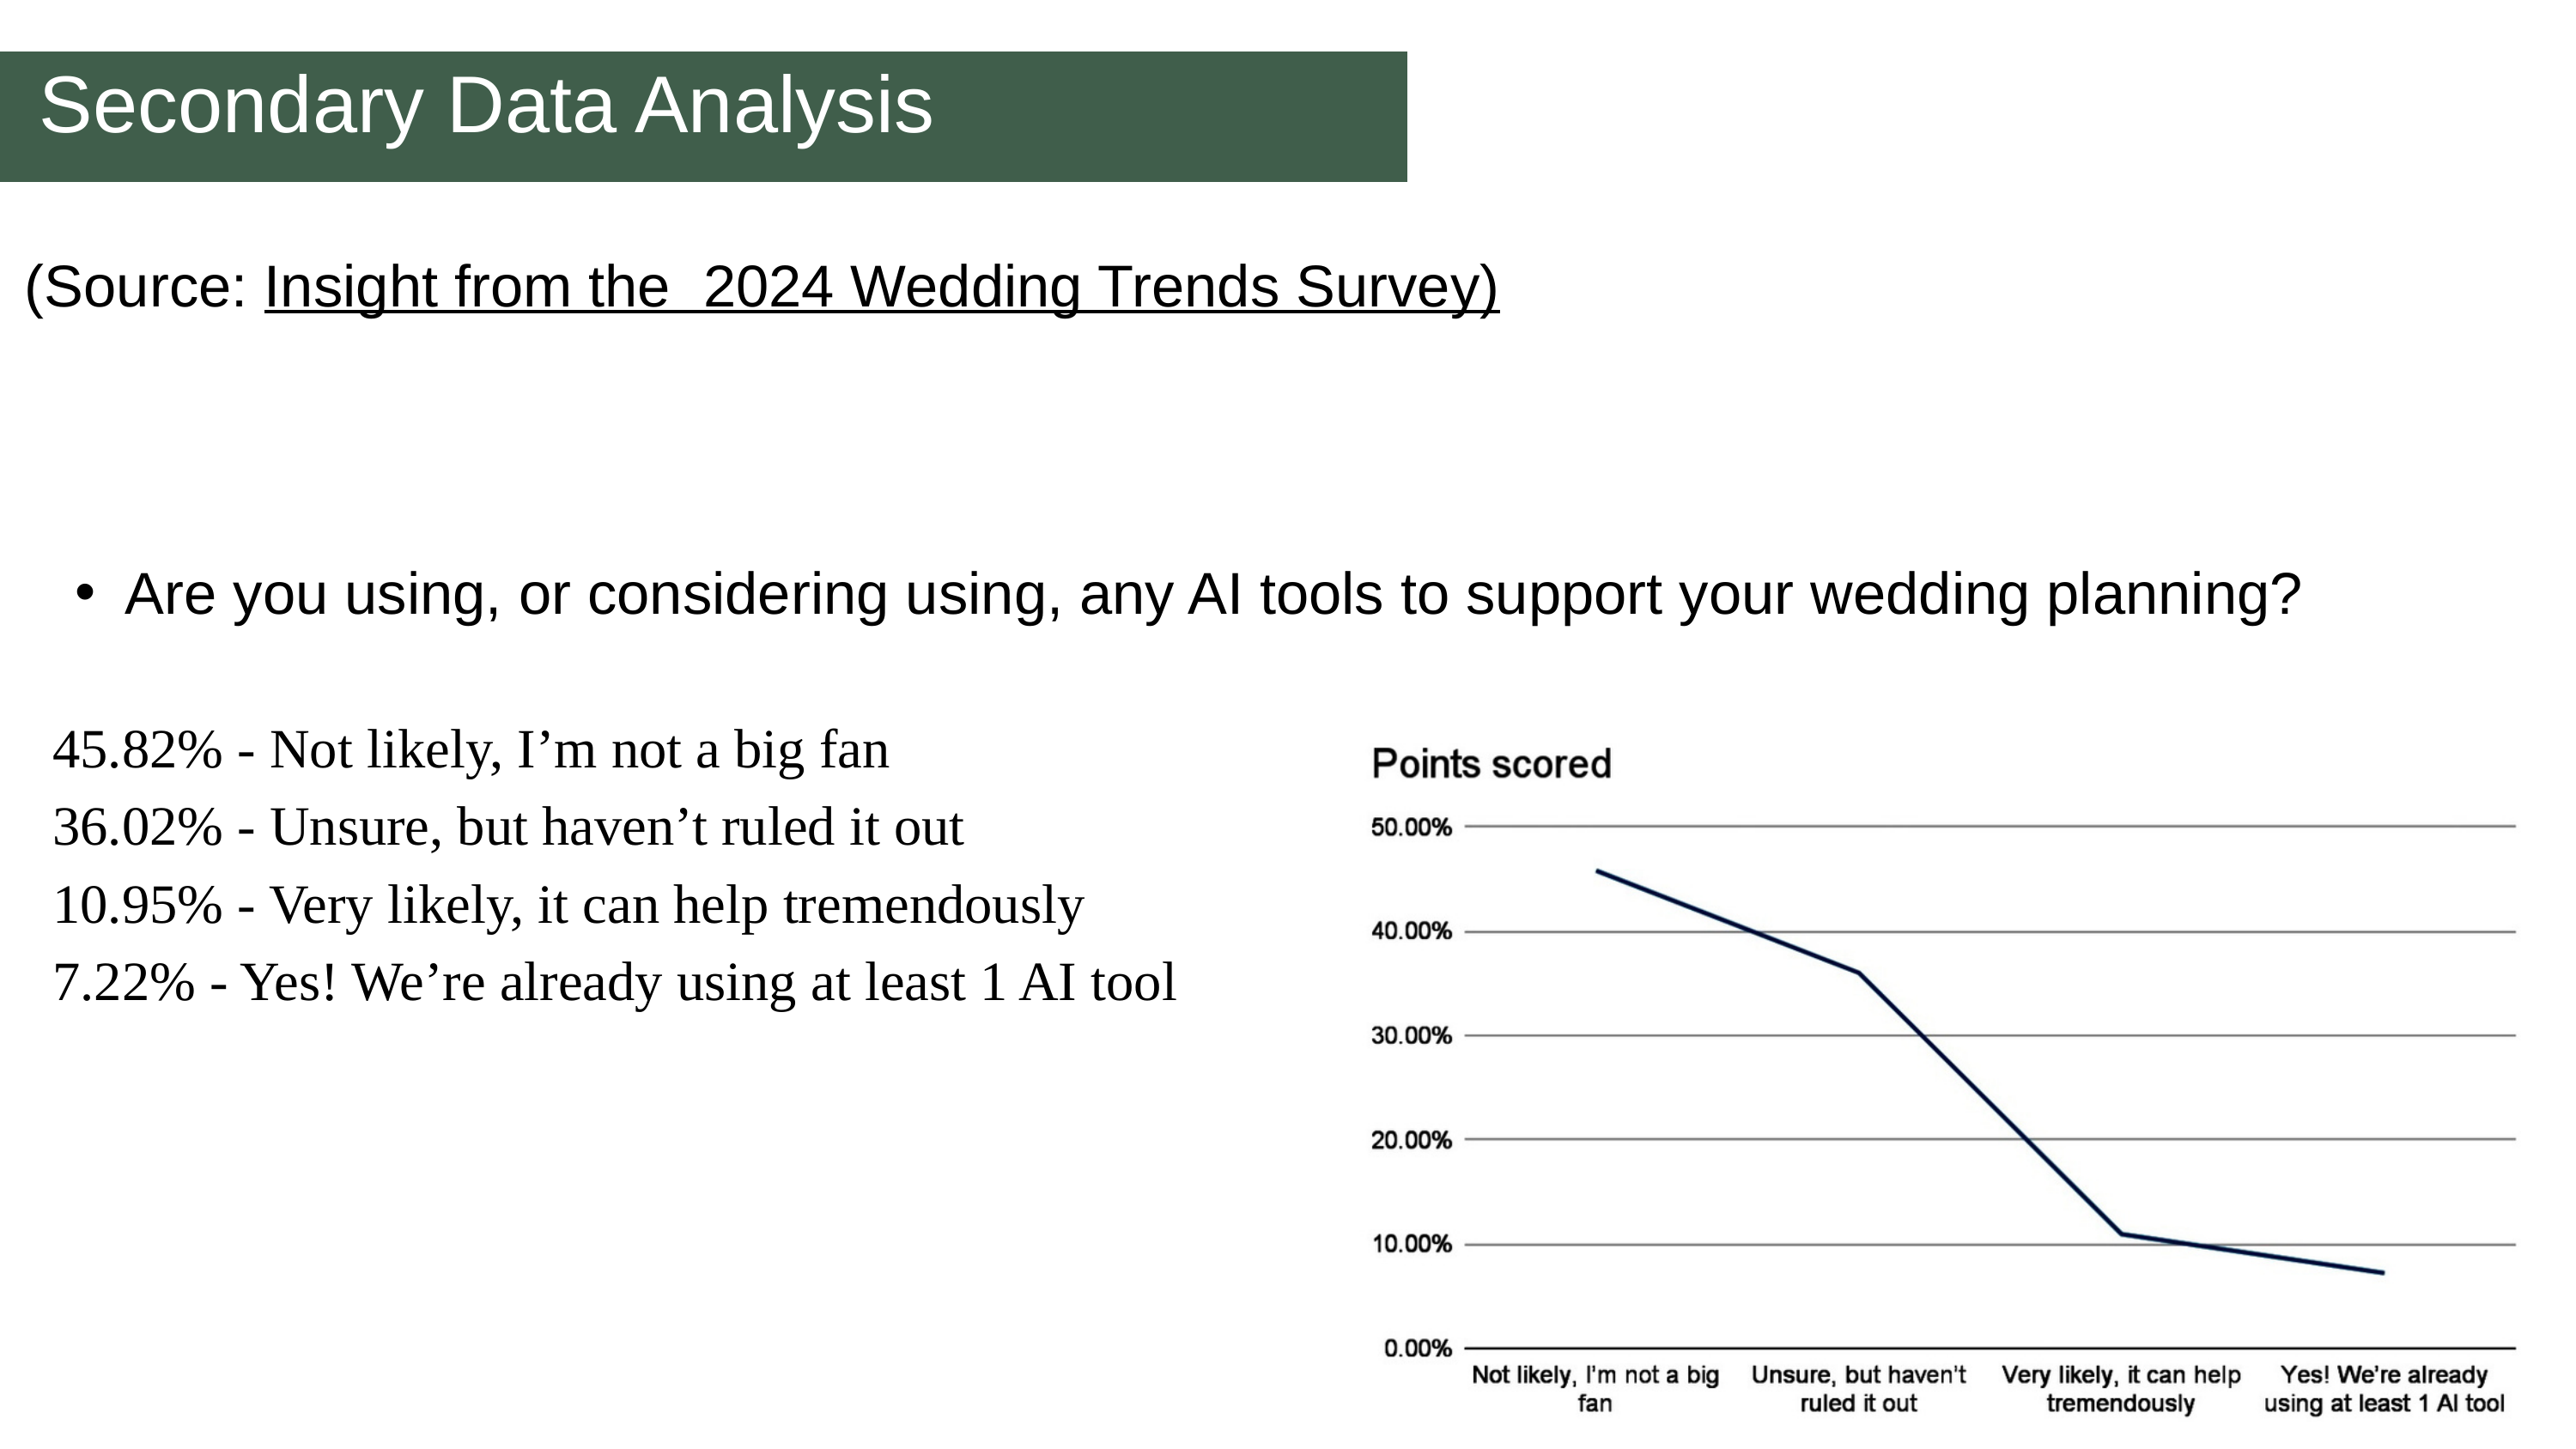

Secondary Data Analysis
(Source: Insight from the  2024 Wedding Trends Survey)

Are you using, or considering using, any AI tools to support your wedding planning?

  45.82% - Not likely, I’m not a big fan
  36.02% - Unsure, but haven’t ruled it out
  10.95% - Very likely, it can help tremendously
  7.22% - Yes! We’re already using at least 1 AI tool